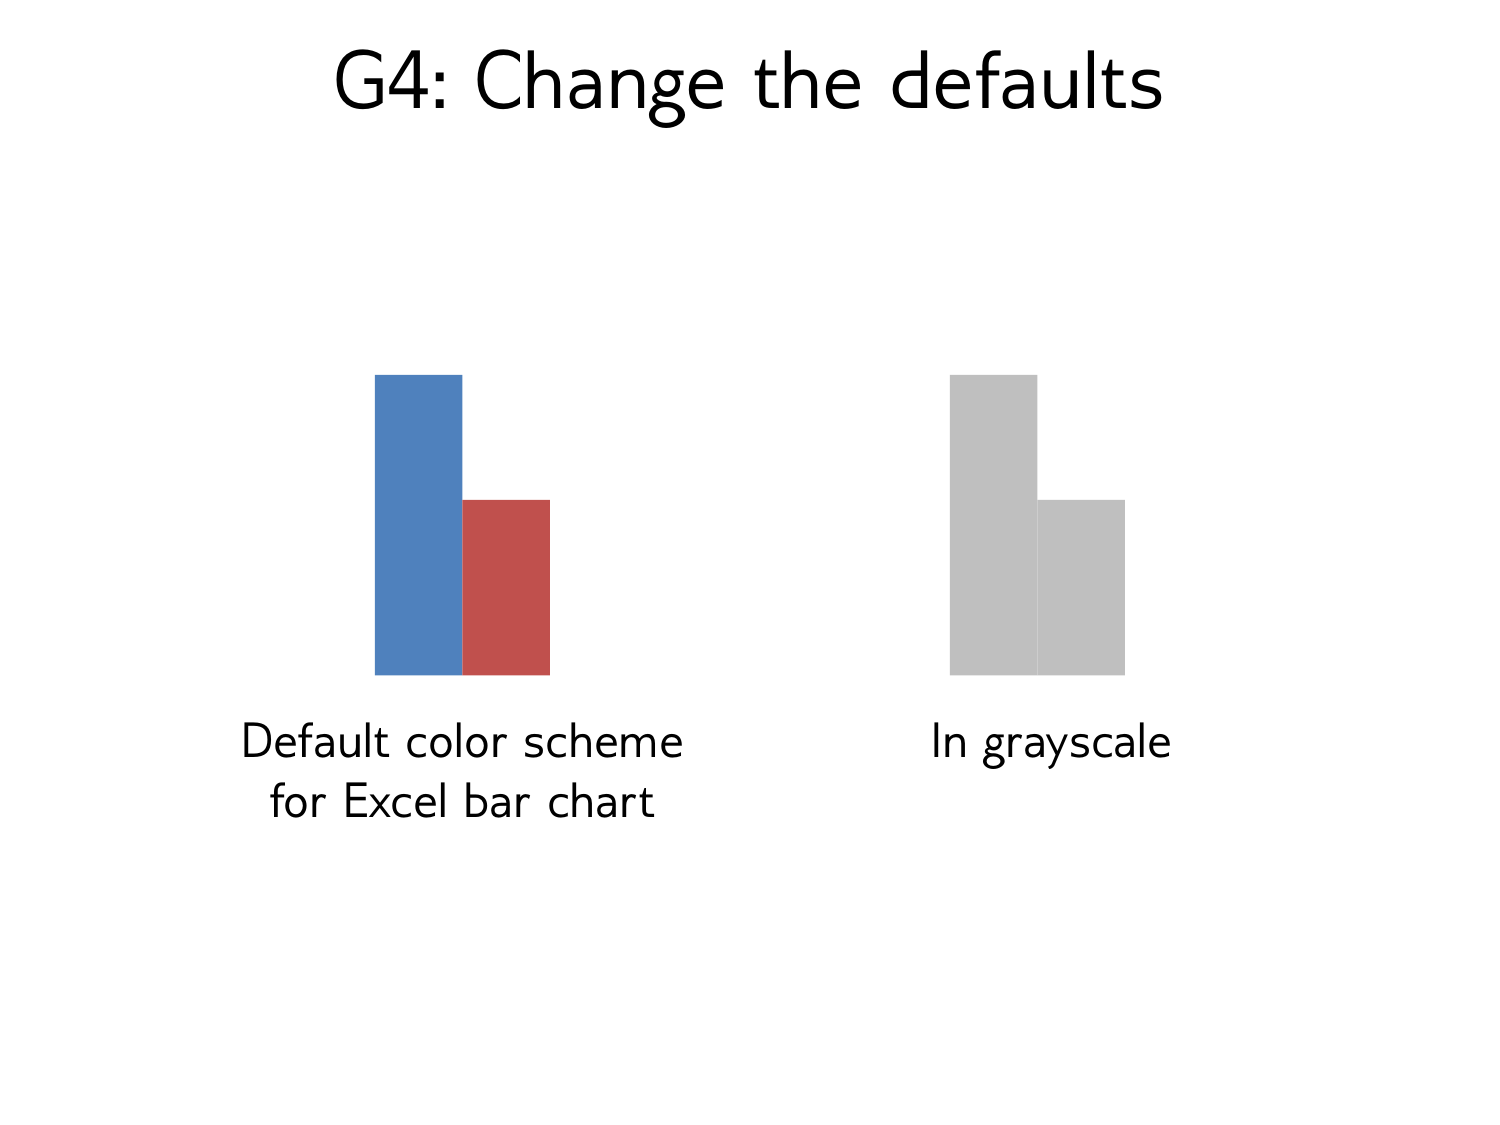

# G4: Change the defaults

Default color scheme for Excel bar chart
In grayscale